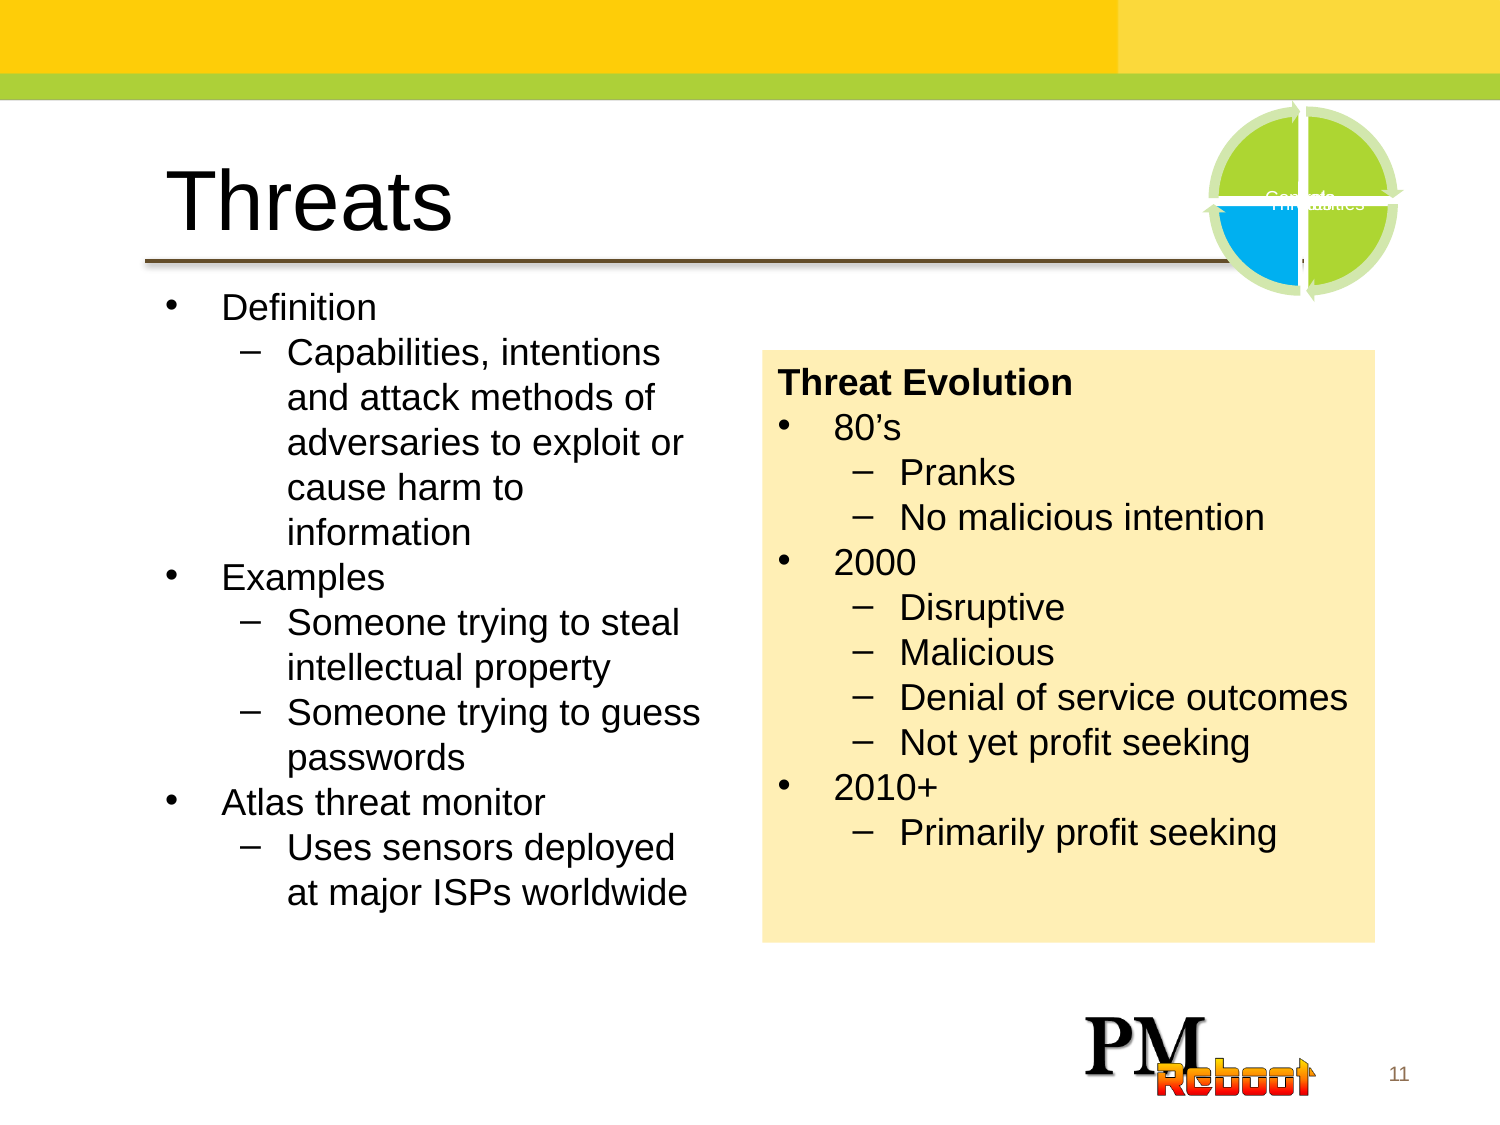

Assets
Vulnerabilities
Threats
Controls
Threats
Definition
Capabilities, intentions and attack methods of adversaries to exploit or cause harm to information
Examples
Someone trying to steal intellectual property
Someone trying to guess passwords
Atlas threat monitor
Uses sensors deployed at major ISPs worldwide
Threat Evolution
80’s
Pranks
No malicious intention
2000
Disruptive
Malicious
Denial of service outcomes
Not yet profit seeking
2010+
Primarily profit seeking
11